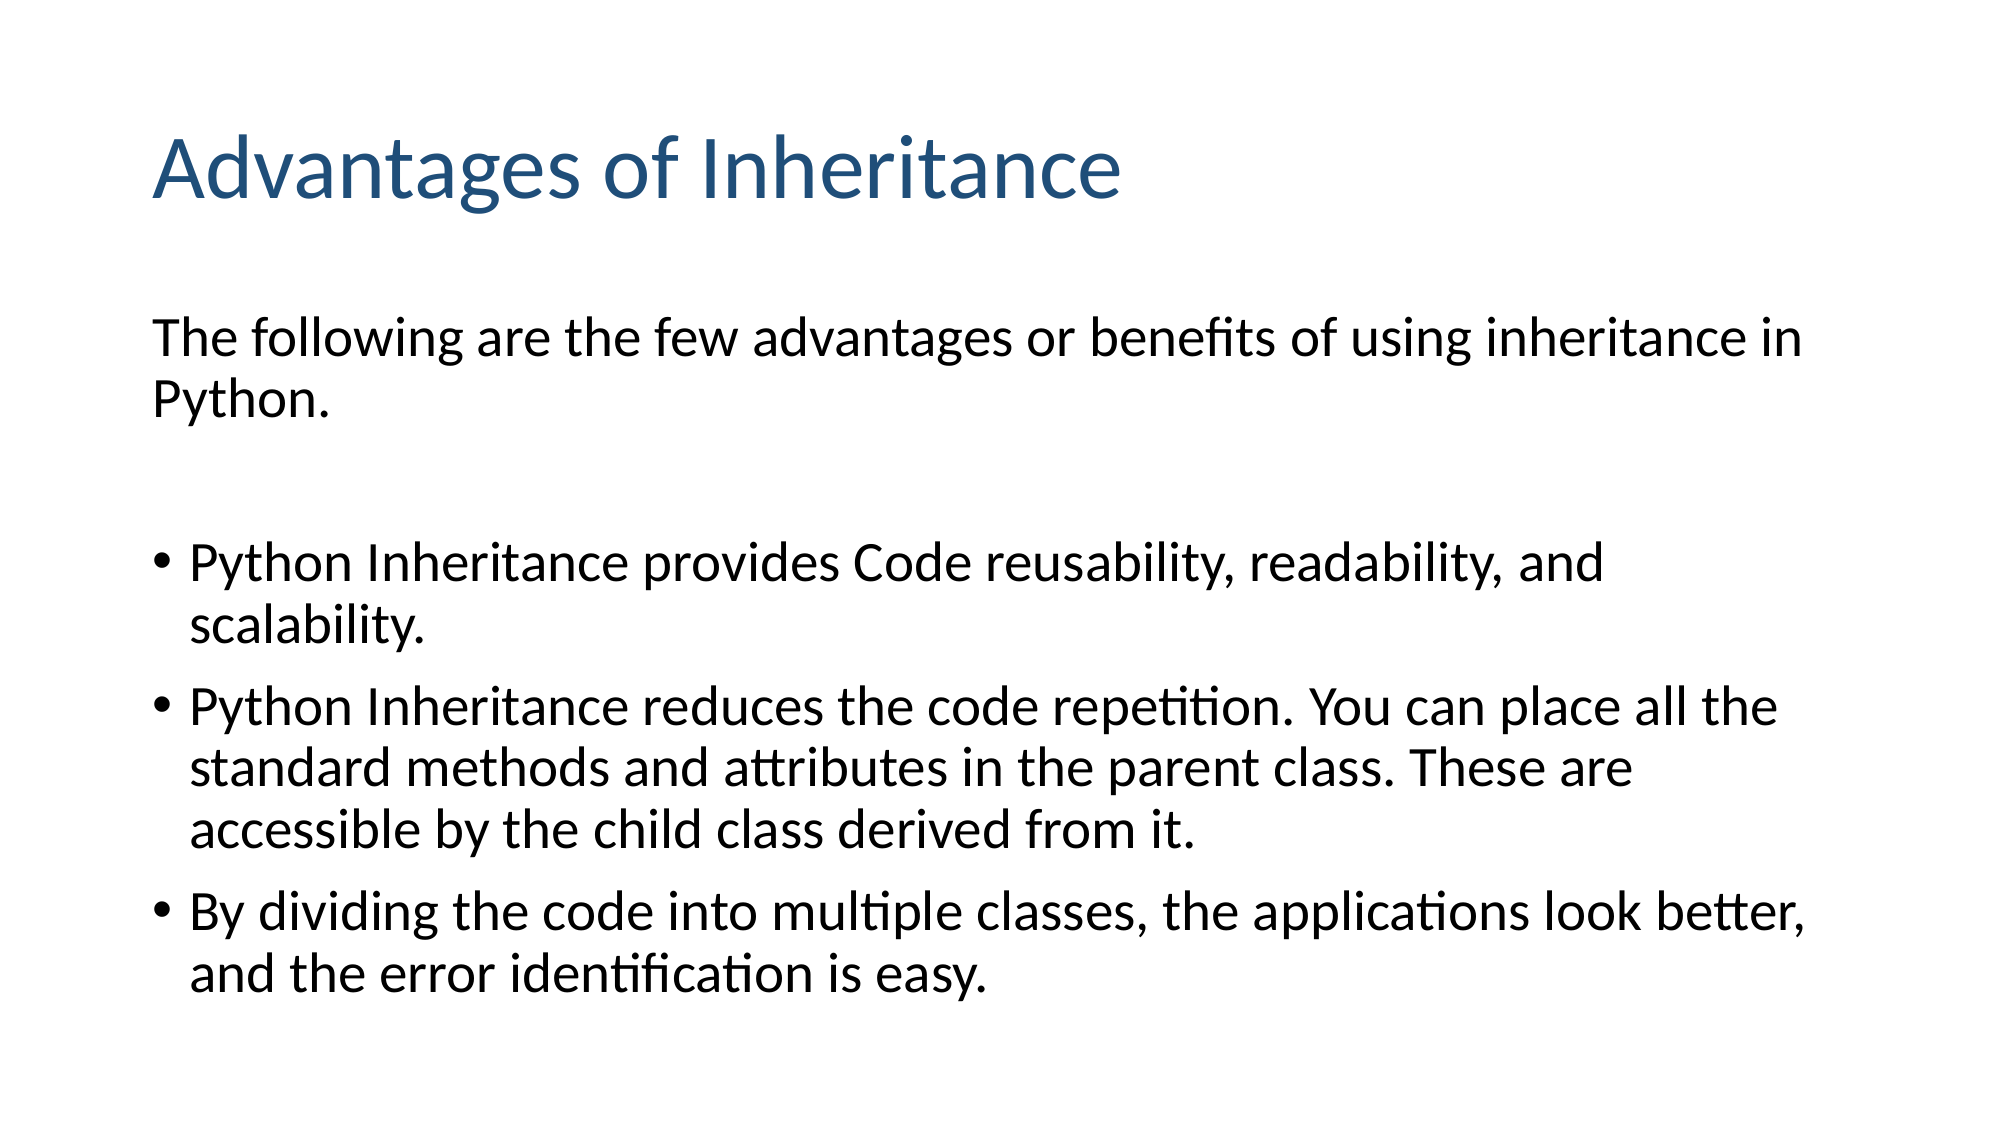

# Advantages of Inheritance
The following are the few advantages or benefits of using inheritance in Python.

Python Inheritance provides Code reusability, readability, and scalability.
Python Inheritance reduces the code repetition. You can place all the standard methods and attributes in the parent class. These are accessible by the child class derived from it.
By dividing the code into multiple classes, the applications look better, and the error identification is easy.